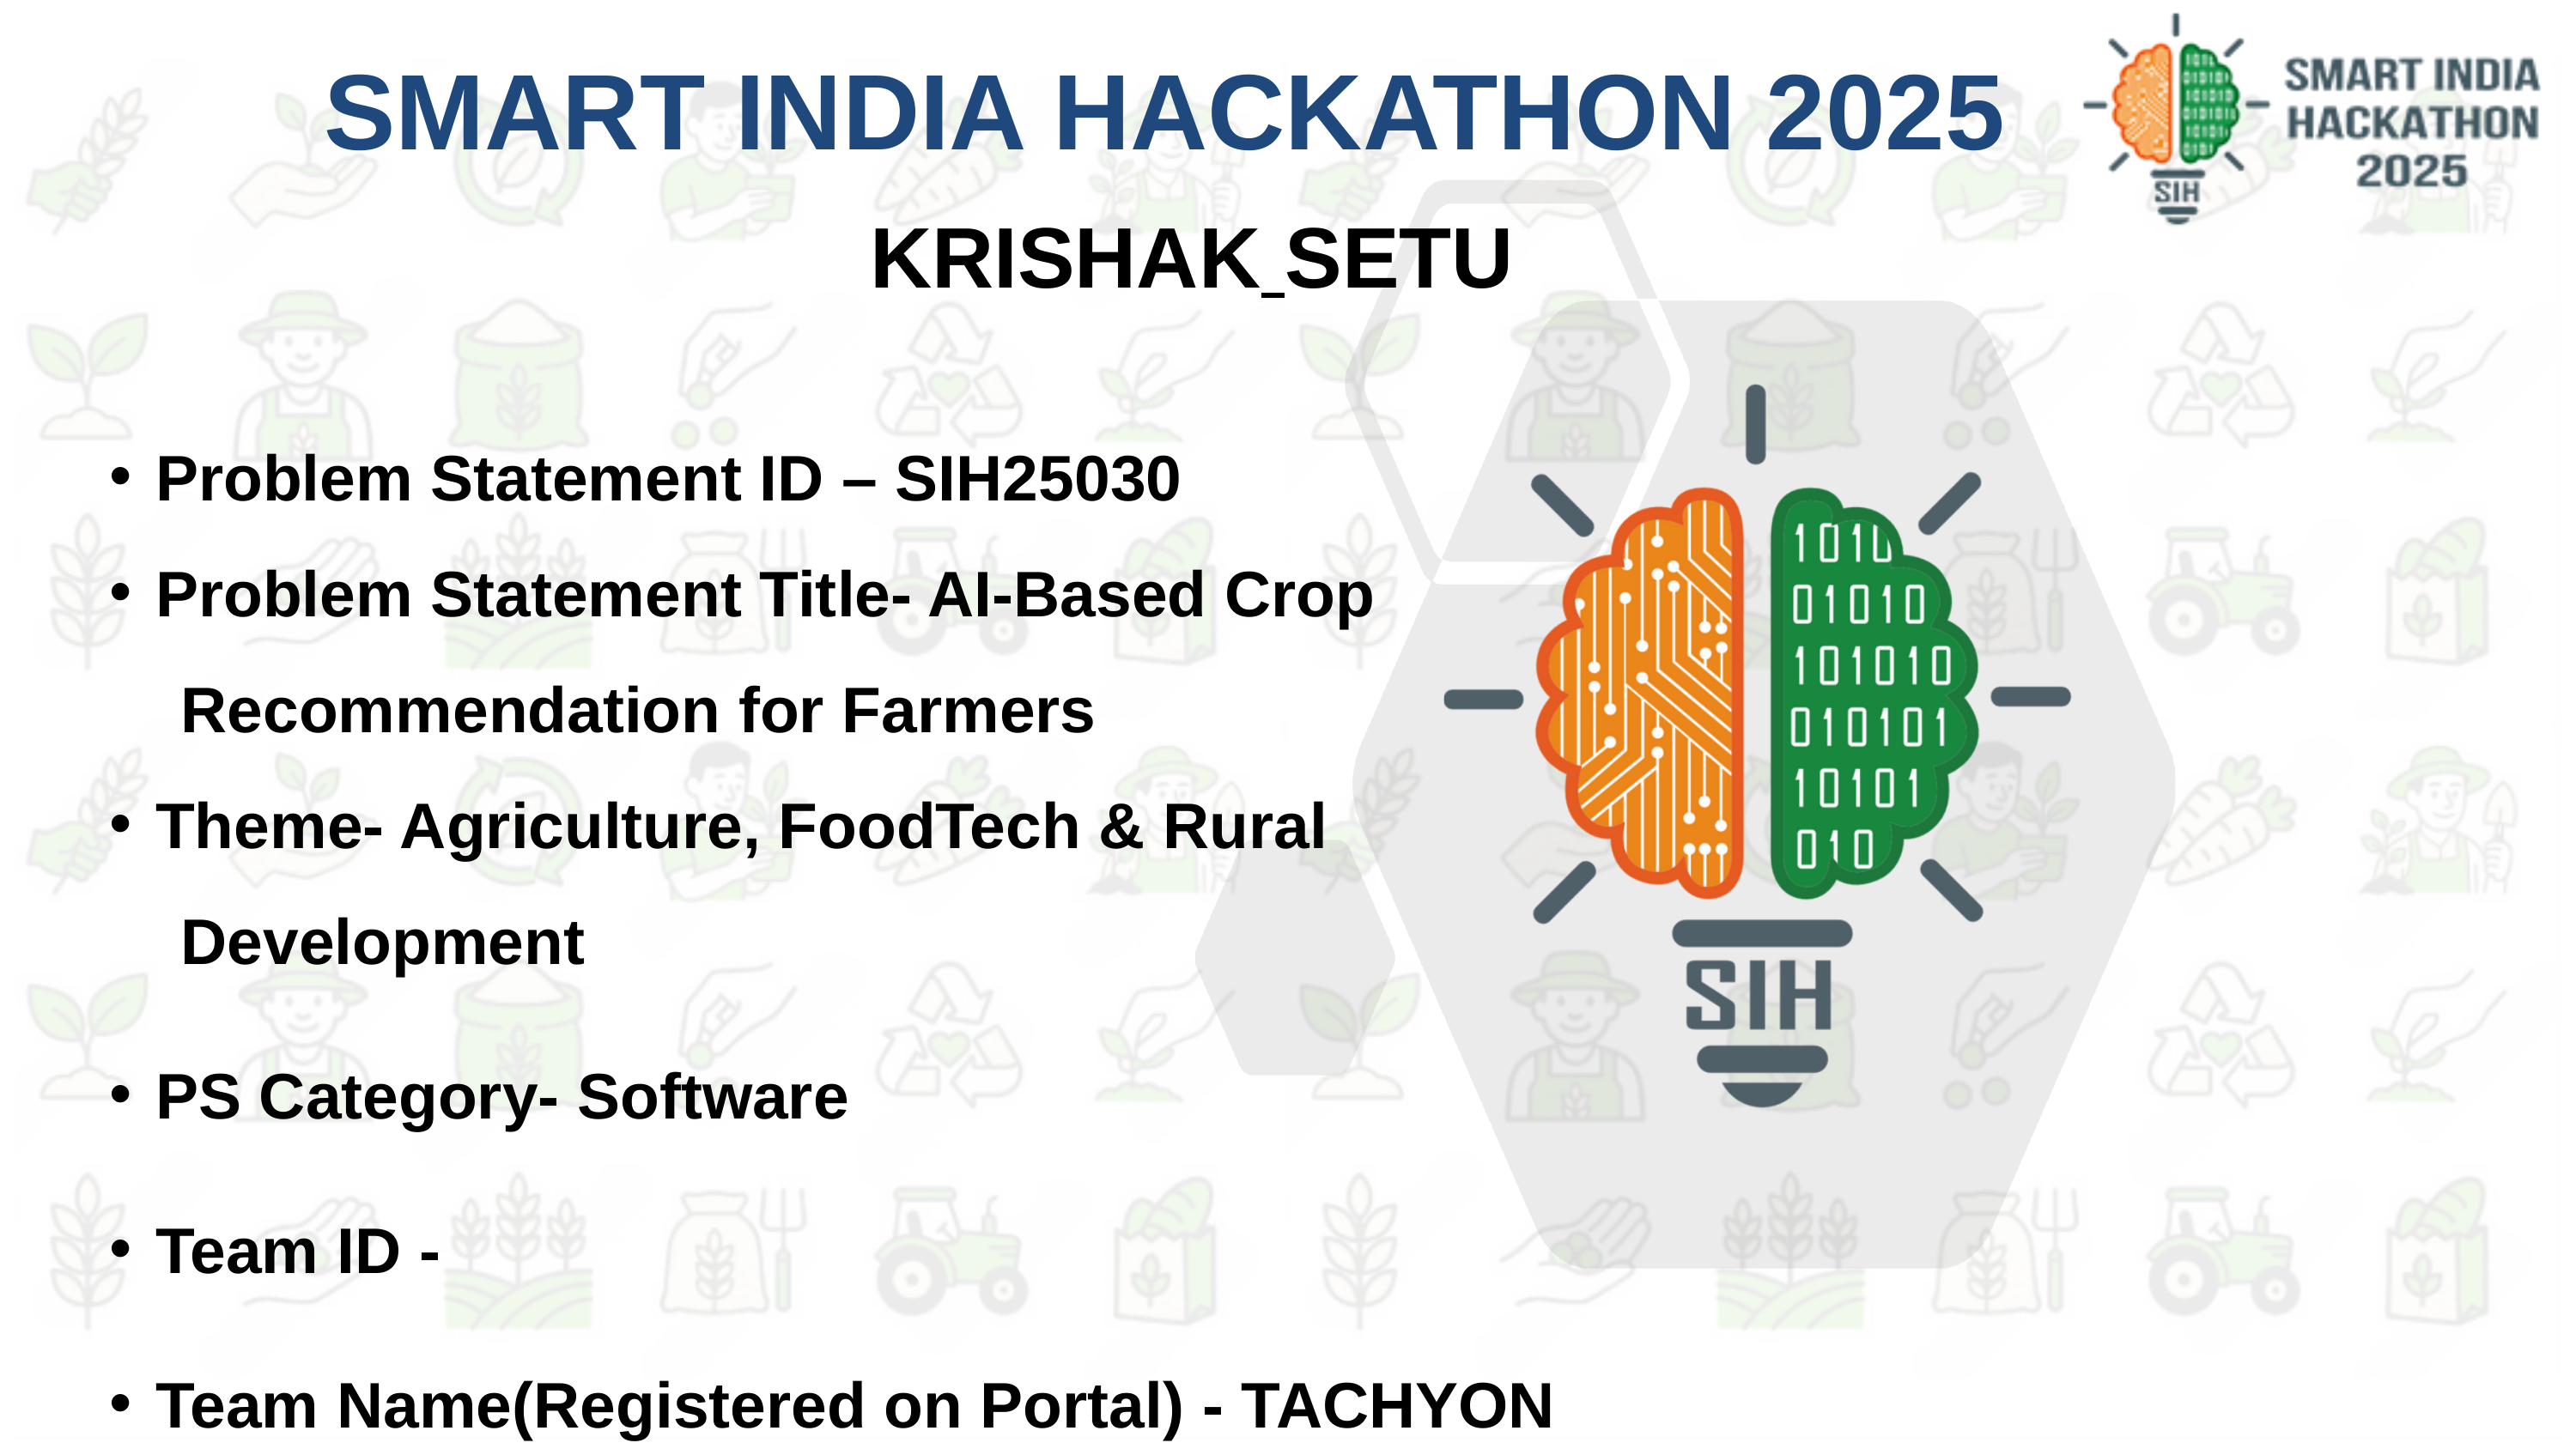

SMART INDIA HACKATHON 2025

KRISHAK SETU

Problem Statement ID – SIH25030
Problem Statement Title- AI-Based Crop
    Recommendation for Farmers
Theme- Agriculture, FoodTech & Rural
    Development
PS Category- Software
Team ID -
Team Name(Registered on Portal) - TACHYON